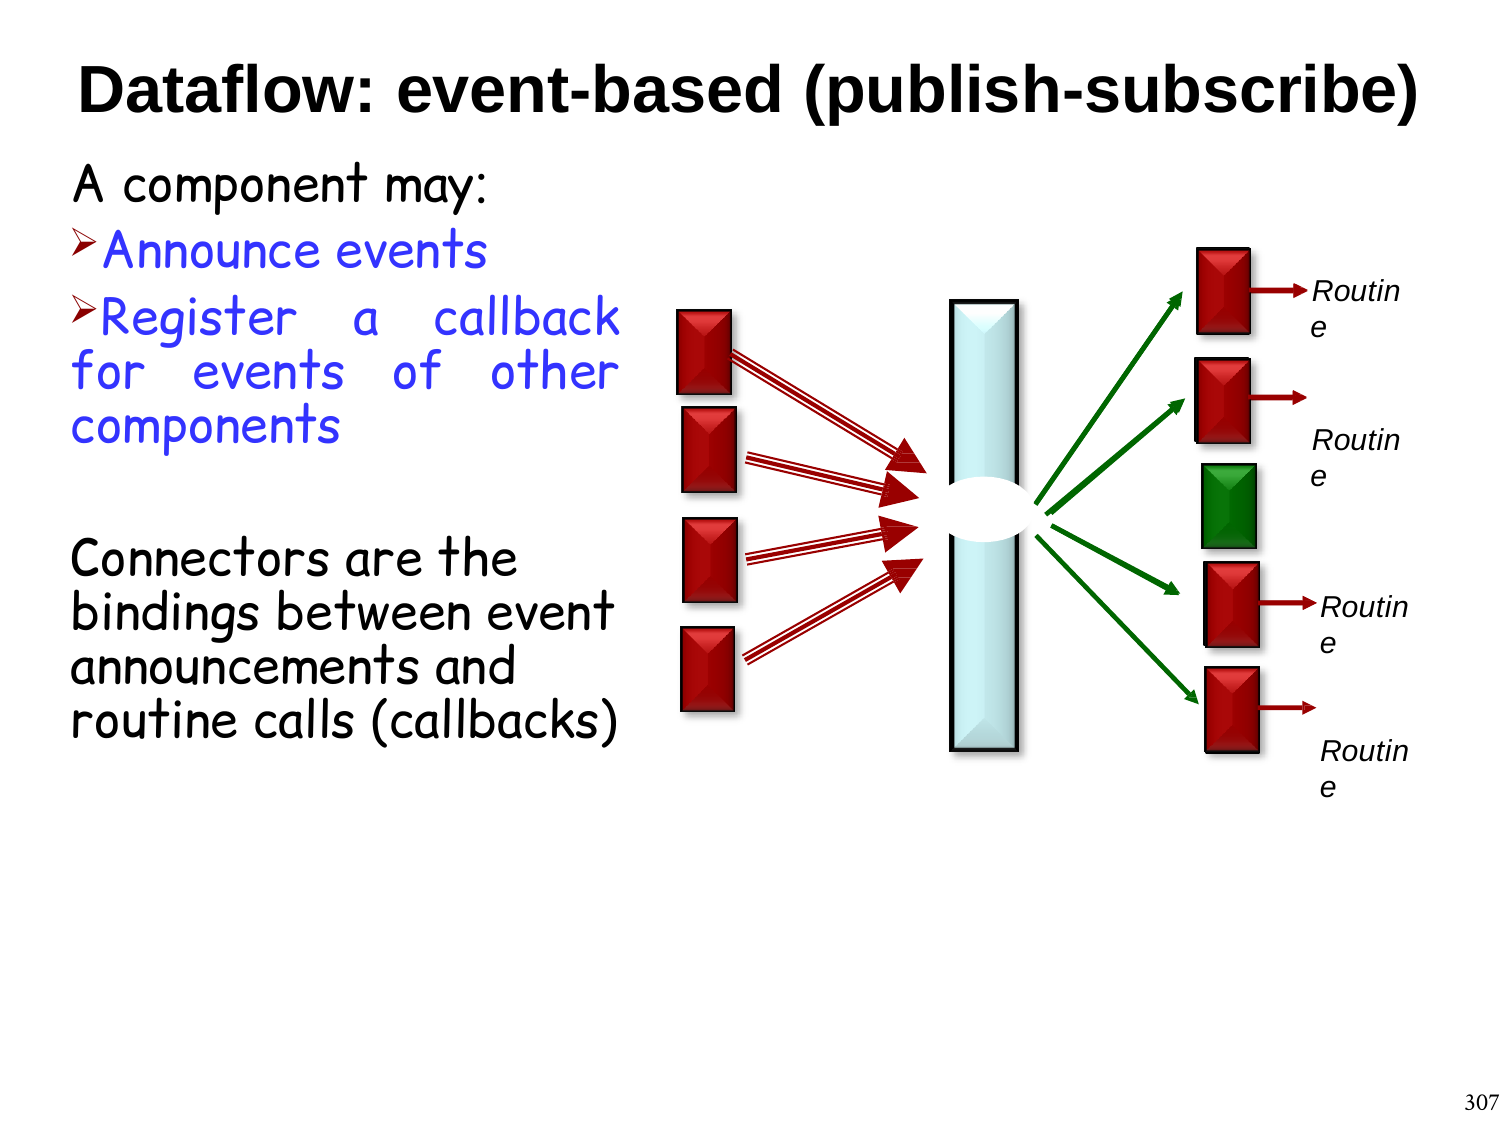

# Dataflow: event-based (publish-subscribe)
A component may:
Announce events
Register a callback for events of other components

Connectors are the bindings between event announcements and routine calls (callbacks)

Routine

Routine

Routine

Routine

307